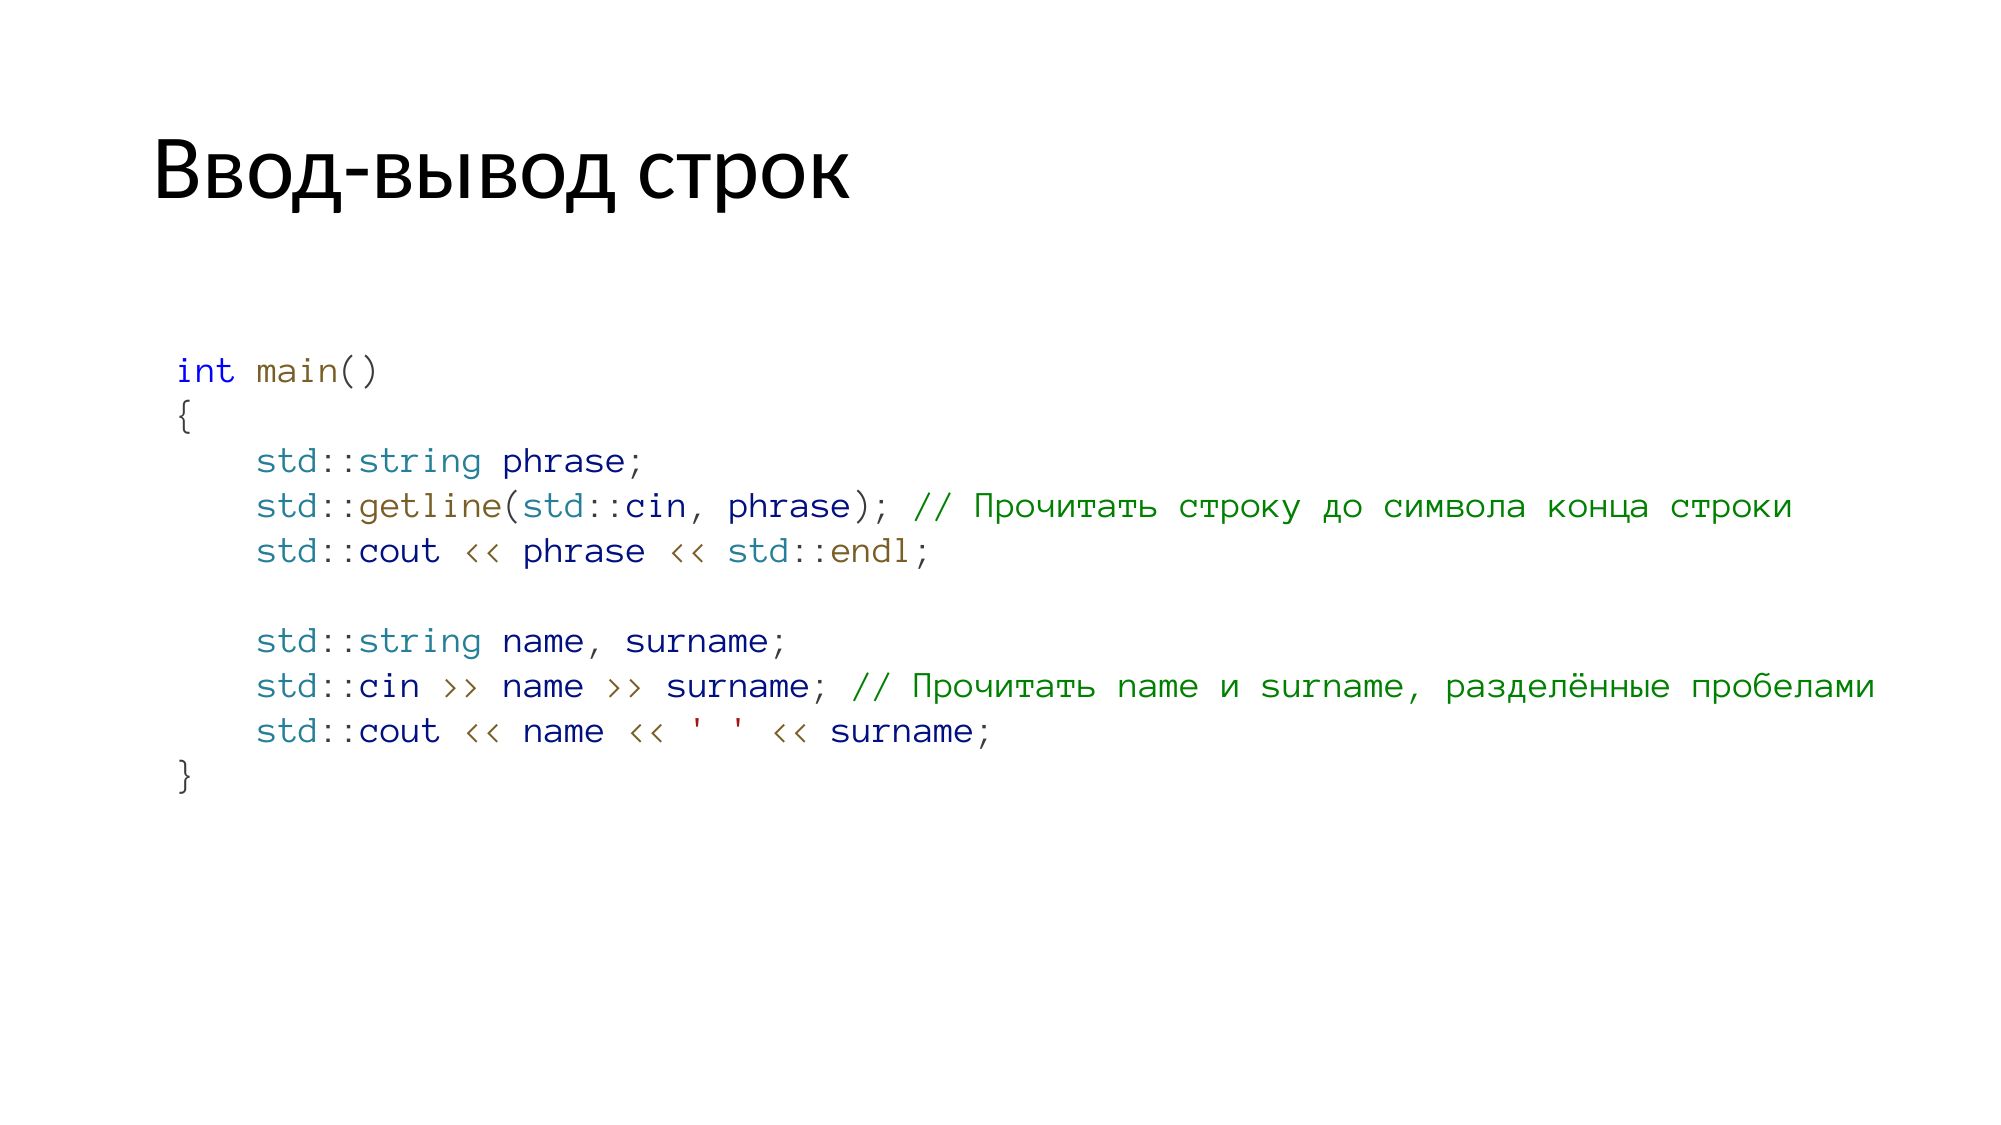

# Ввод-вывод строк
int main()
{
    std::string phrase;
    std::getline(std::cin, phrase); // Прочитать строку до символа конца строки
    std::cout << phrase << std::endl;

    std::string name, surname;
    std::cin >> name >> surname; // Прочитать name и surname, разделённые пробелами
    std::cout << name << ' ' << surname;
}